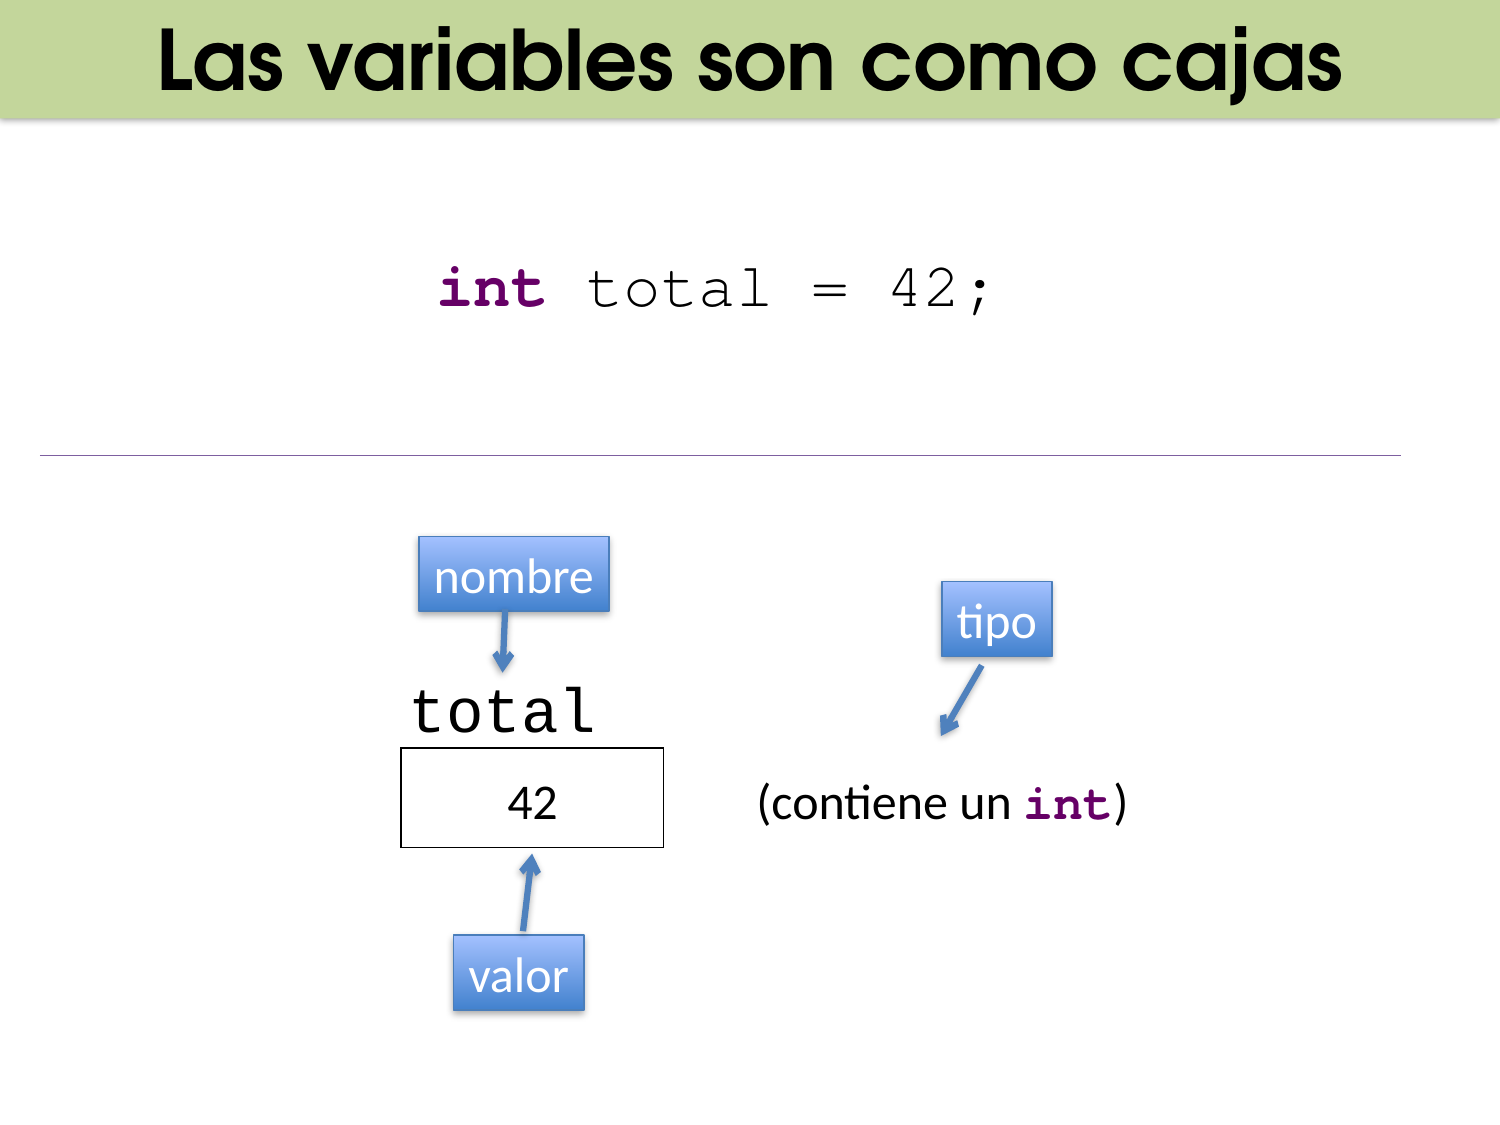

Las variables son como cajas
int total = 42;
nombre
tipo
total

(contiene un int)
42
valor